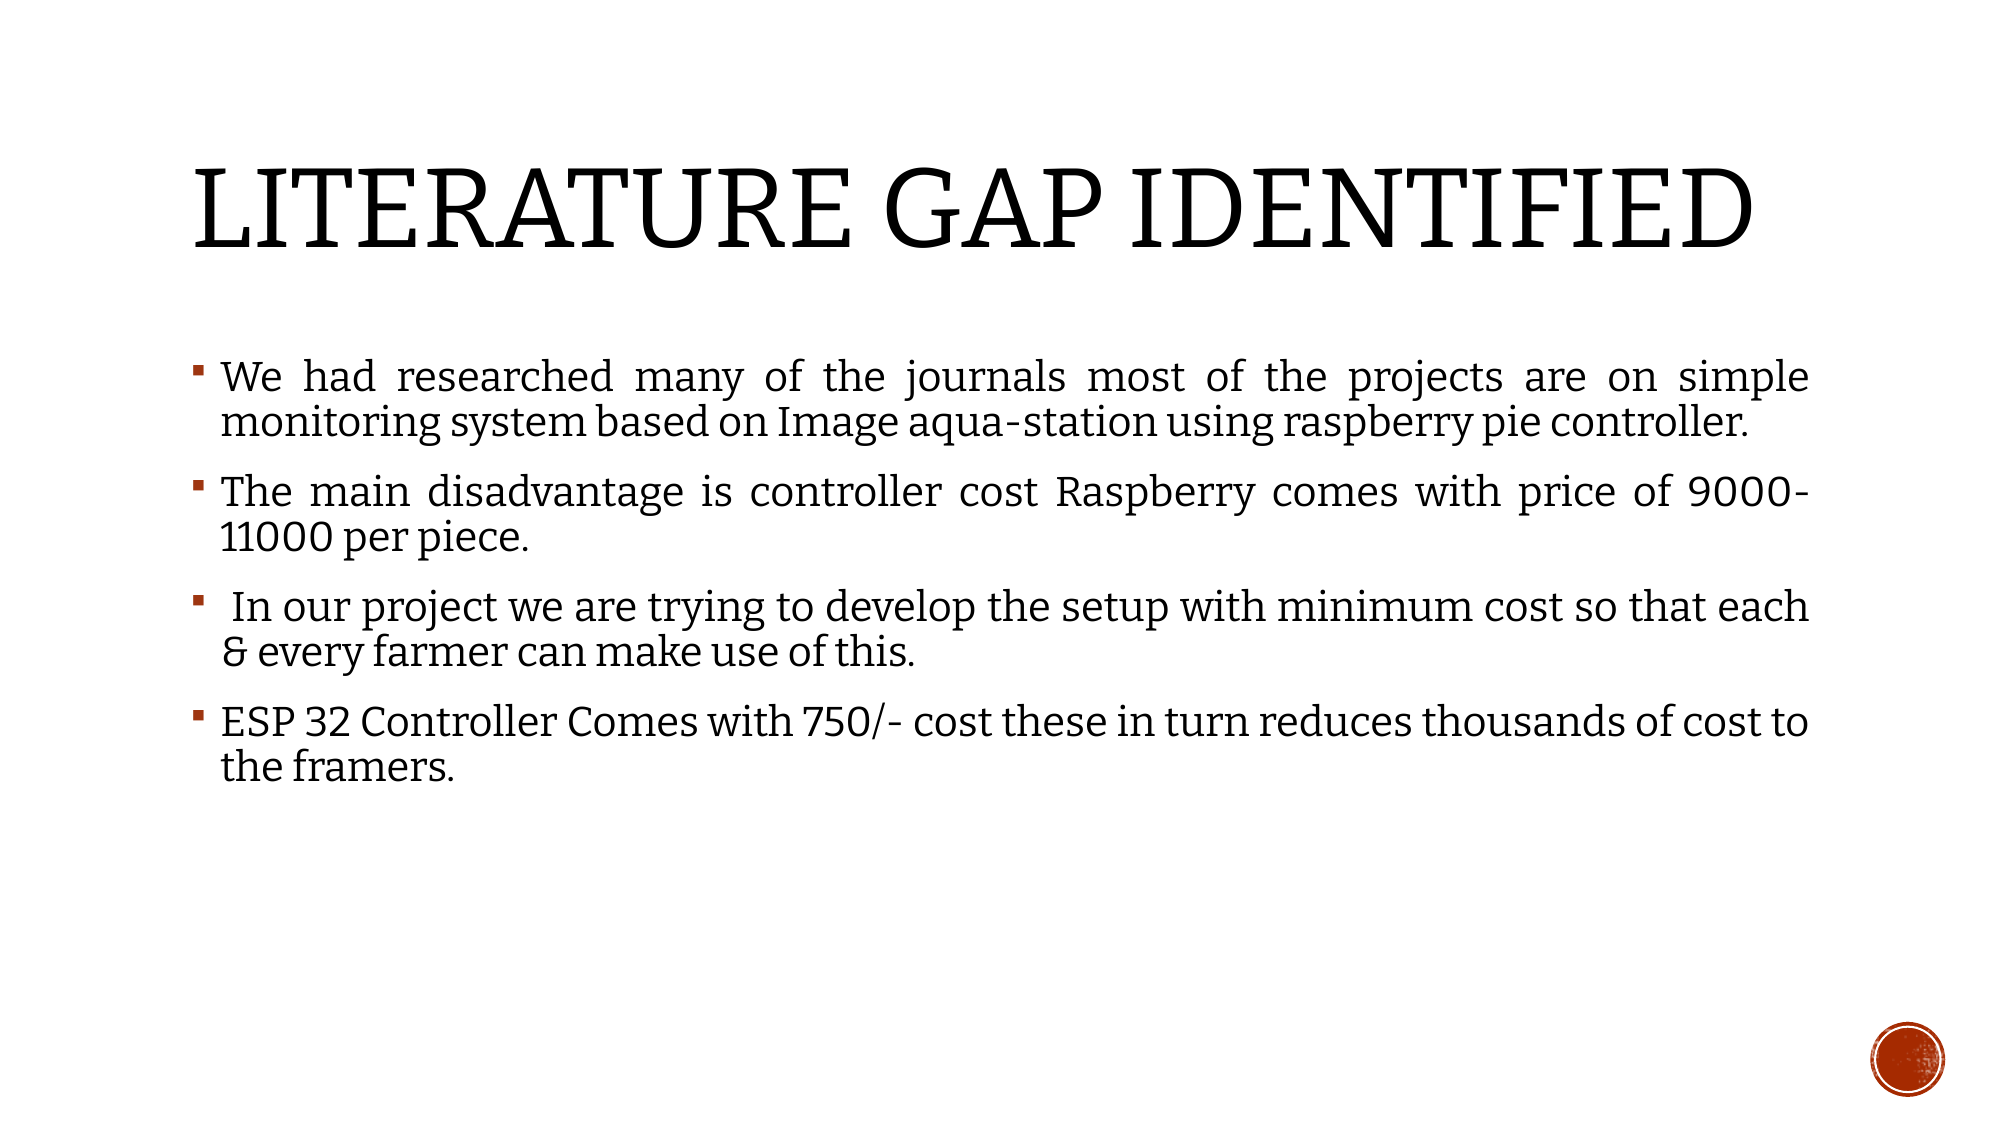

# Literature Gap Identified
We had researched many of the journals most of the projects are on simple monitoring system based on Image aqua-station using raspberry pie controller.
The main disadvantage is controller cost Raspberry comes with price of 9000-11000 per piece.
 In our project we are trying to develop the setup with minimum cost so that each & every farmer can make use of this.
ESP 32 Controller Comes with 750/- cost these in turn reduces thousands of cost to the framers.